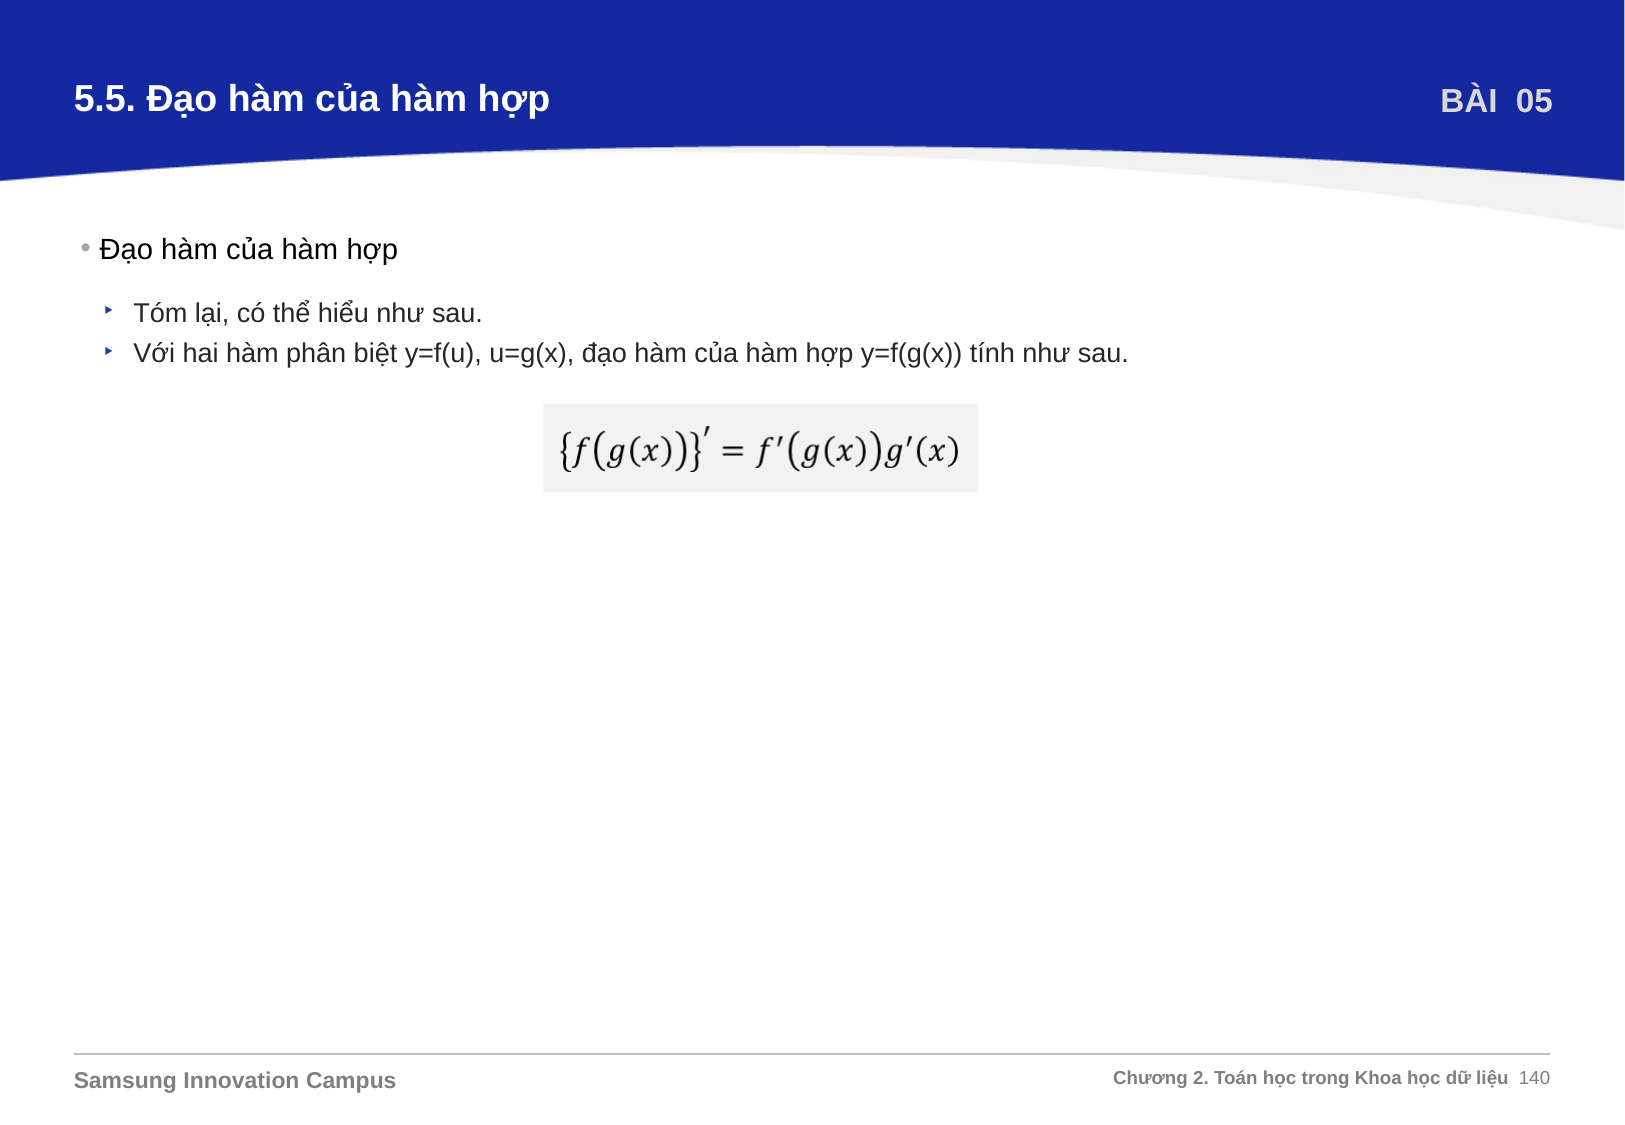

5.5. Đạo hàm của hàm hợp
BÀI  05
Đạo hàm của hàm hợp
Tóm lại, có thể hiểu như sau.
Với hai hàm phân biệt y=f(u), u=g(x), đạo hàm của hàm hợp y=f(g(x)) tính như sau.